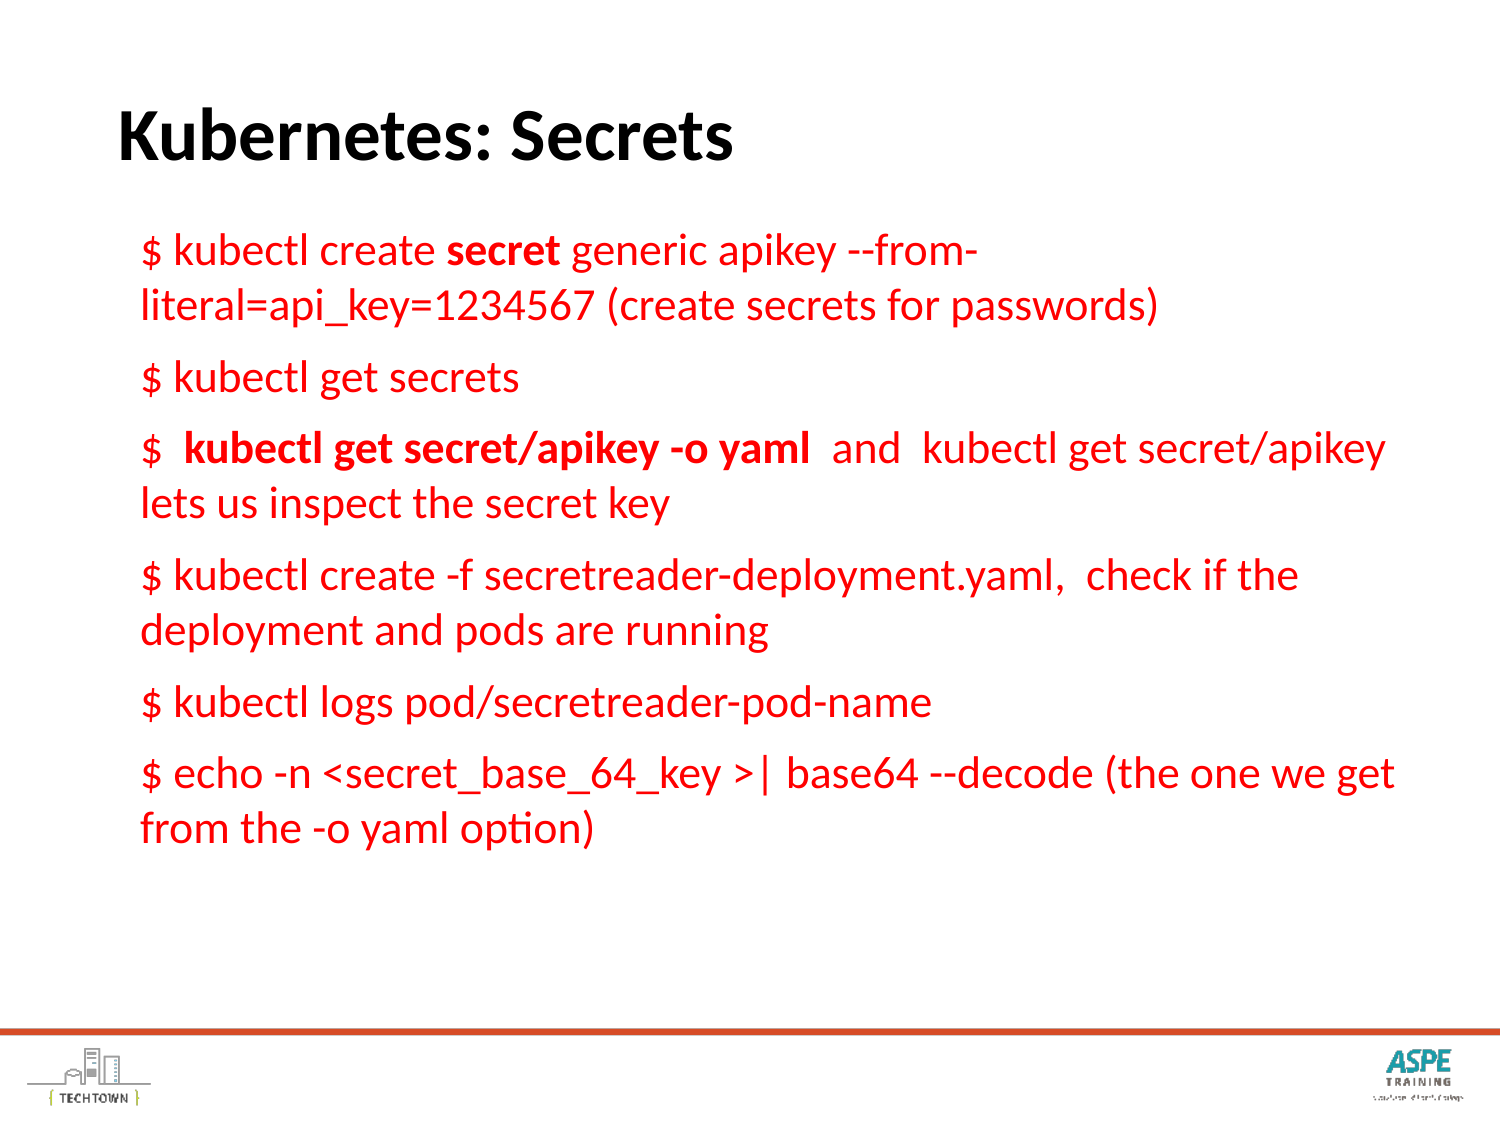

# Kubernetes: Secrets
$ kubectl create secret generic apikey --from-literal=api_key=1234567 (create secrets for passwords)
$ kubectl get secrets
$  kubectl get secret/apikey -o yaml  and  kubectl get secret/apikey lets us inspect the secret key
$ kubectl create -f secretreader-deployment.yaml,  check if the deployment and pods are running
$ kubectl logs pod/secretreader-pod-name
$ echo -n <secret_base_64_key >| base64 --decode (the one we get from the -o yaml option)